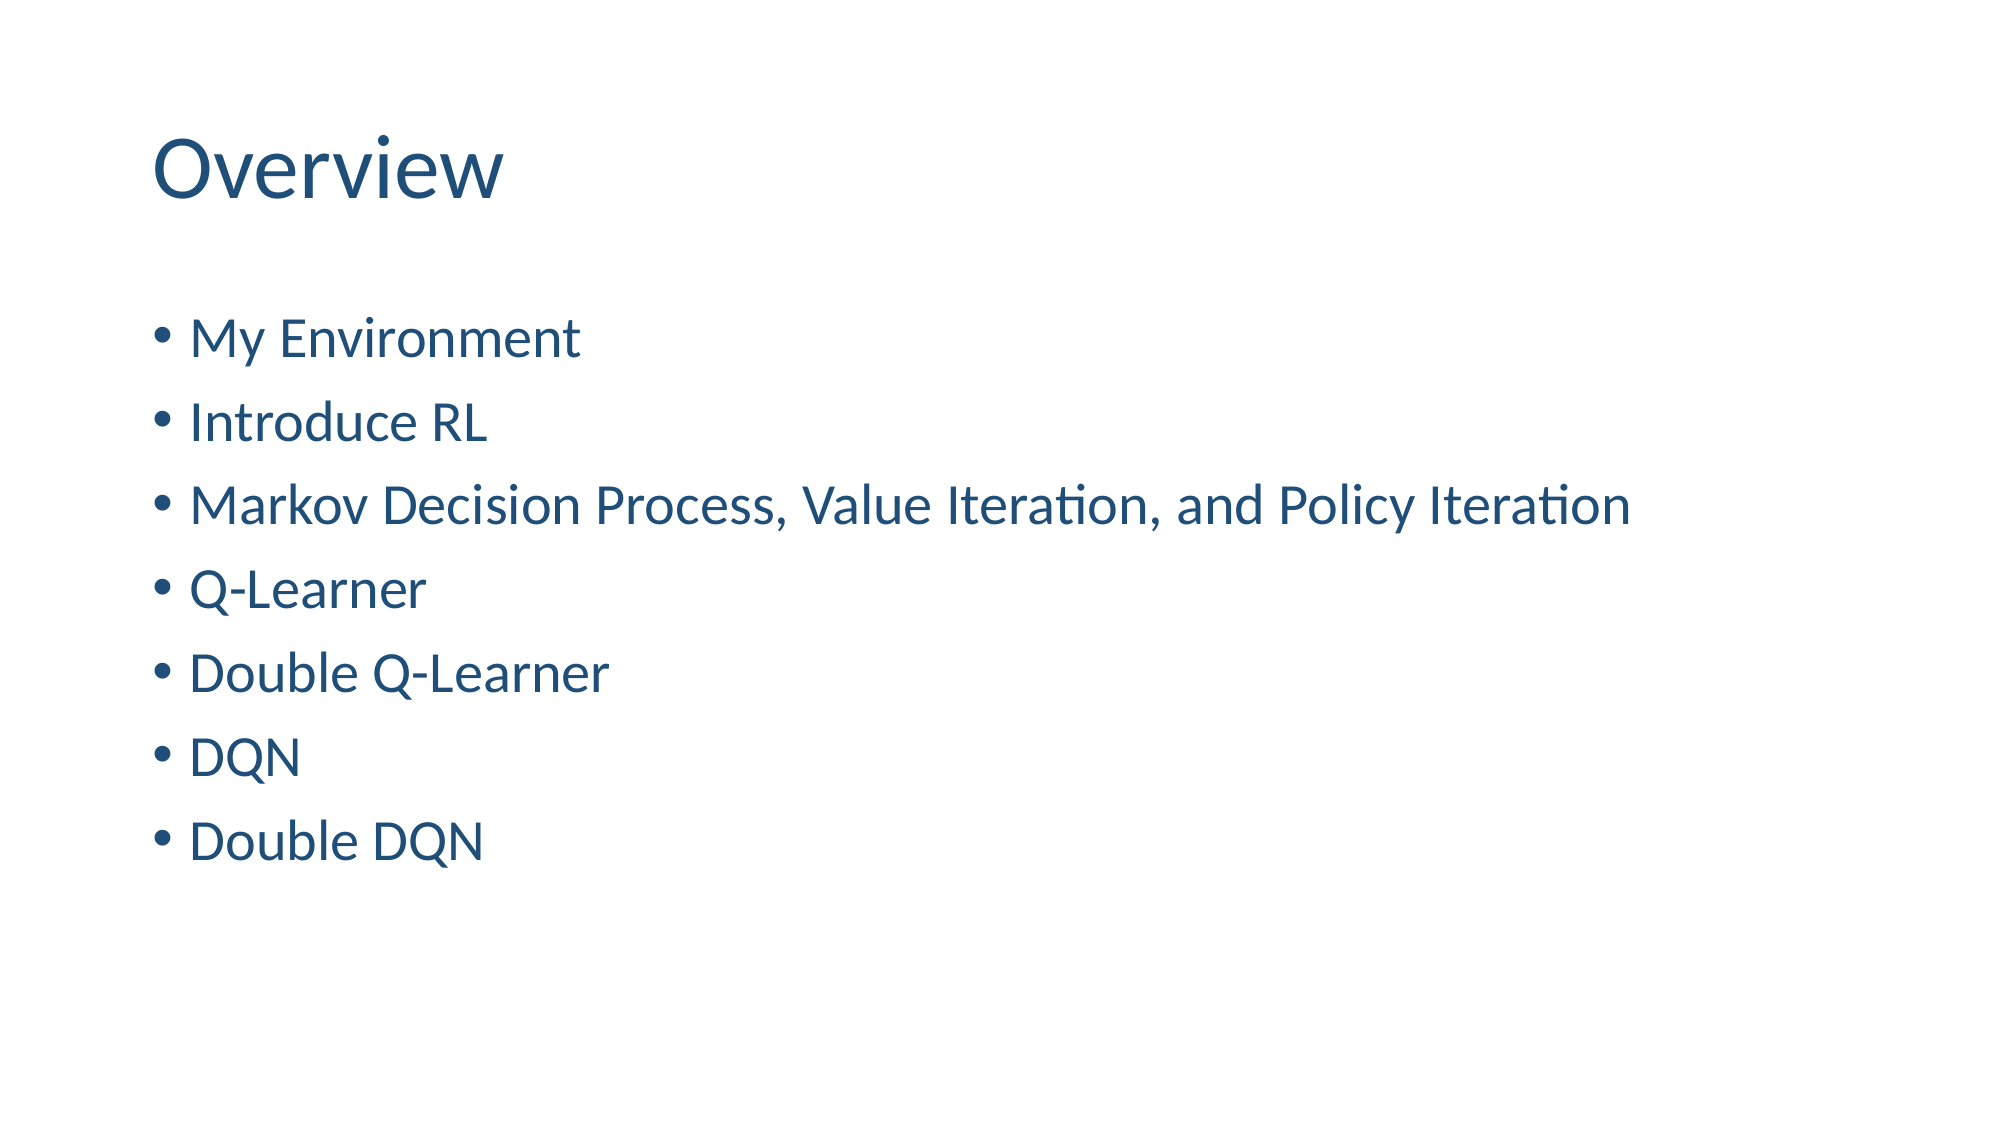

# Overview
My Environment
Introduce RL
Markov Decision Process, Value Iteration, and Policy Iteration
Q-Learner
Double Q-Learner
DQN
Double DQN